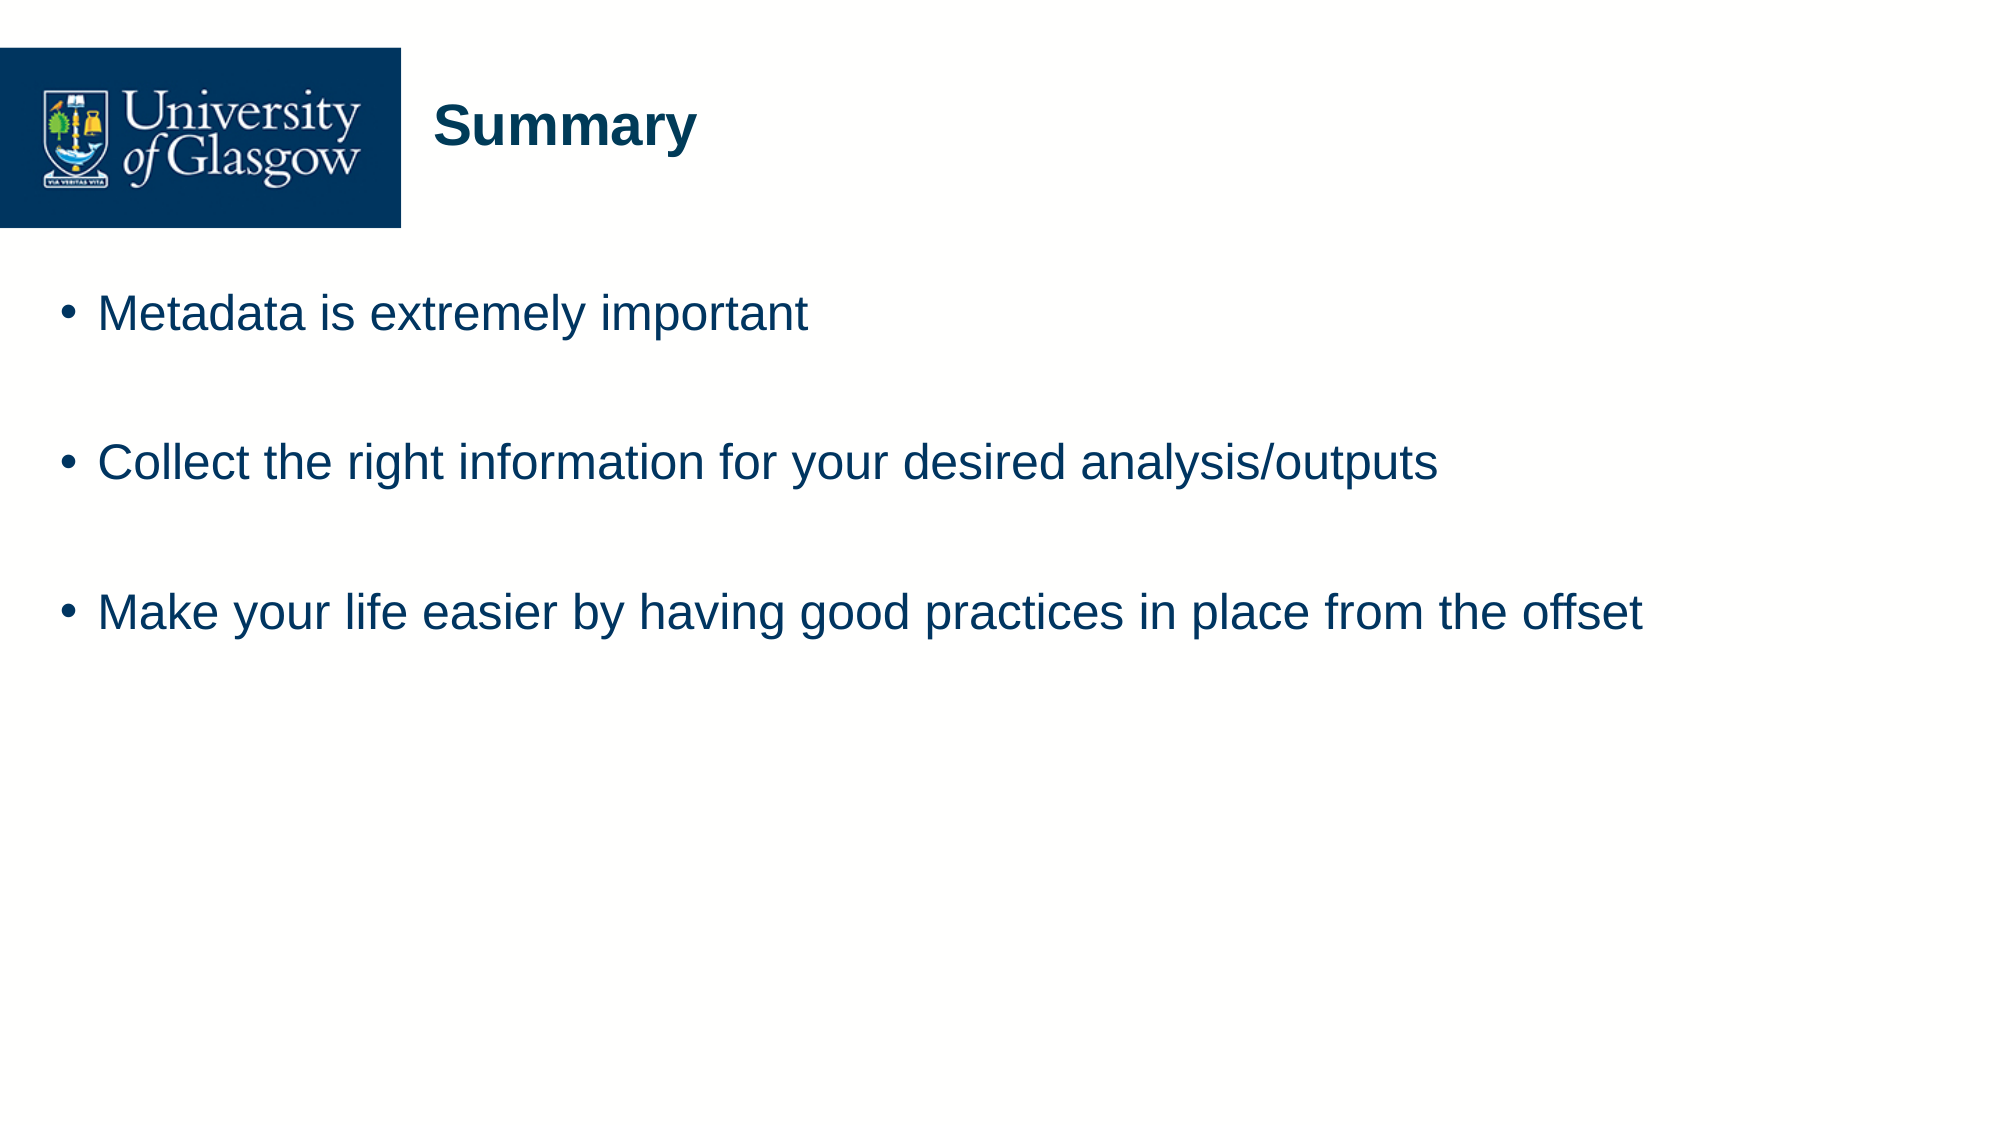

# Summary
Metadata is extremely important

Collect the right information for your desired analysis/outputs

Make your life easier by having good practices in place from the offset